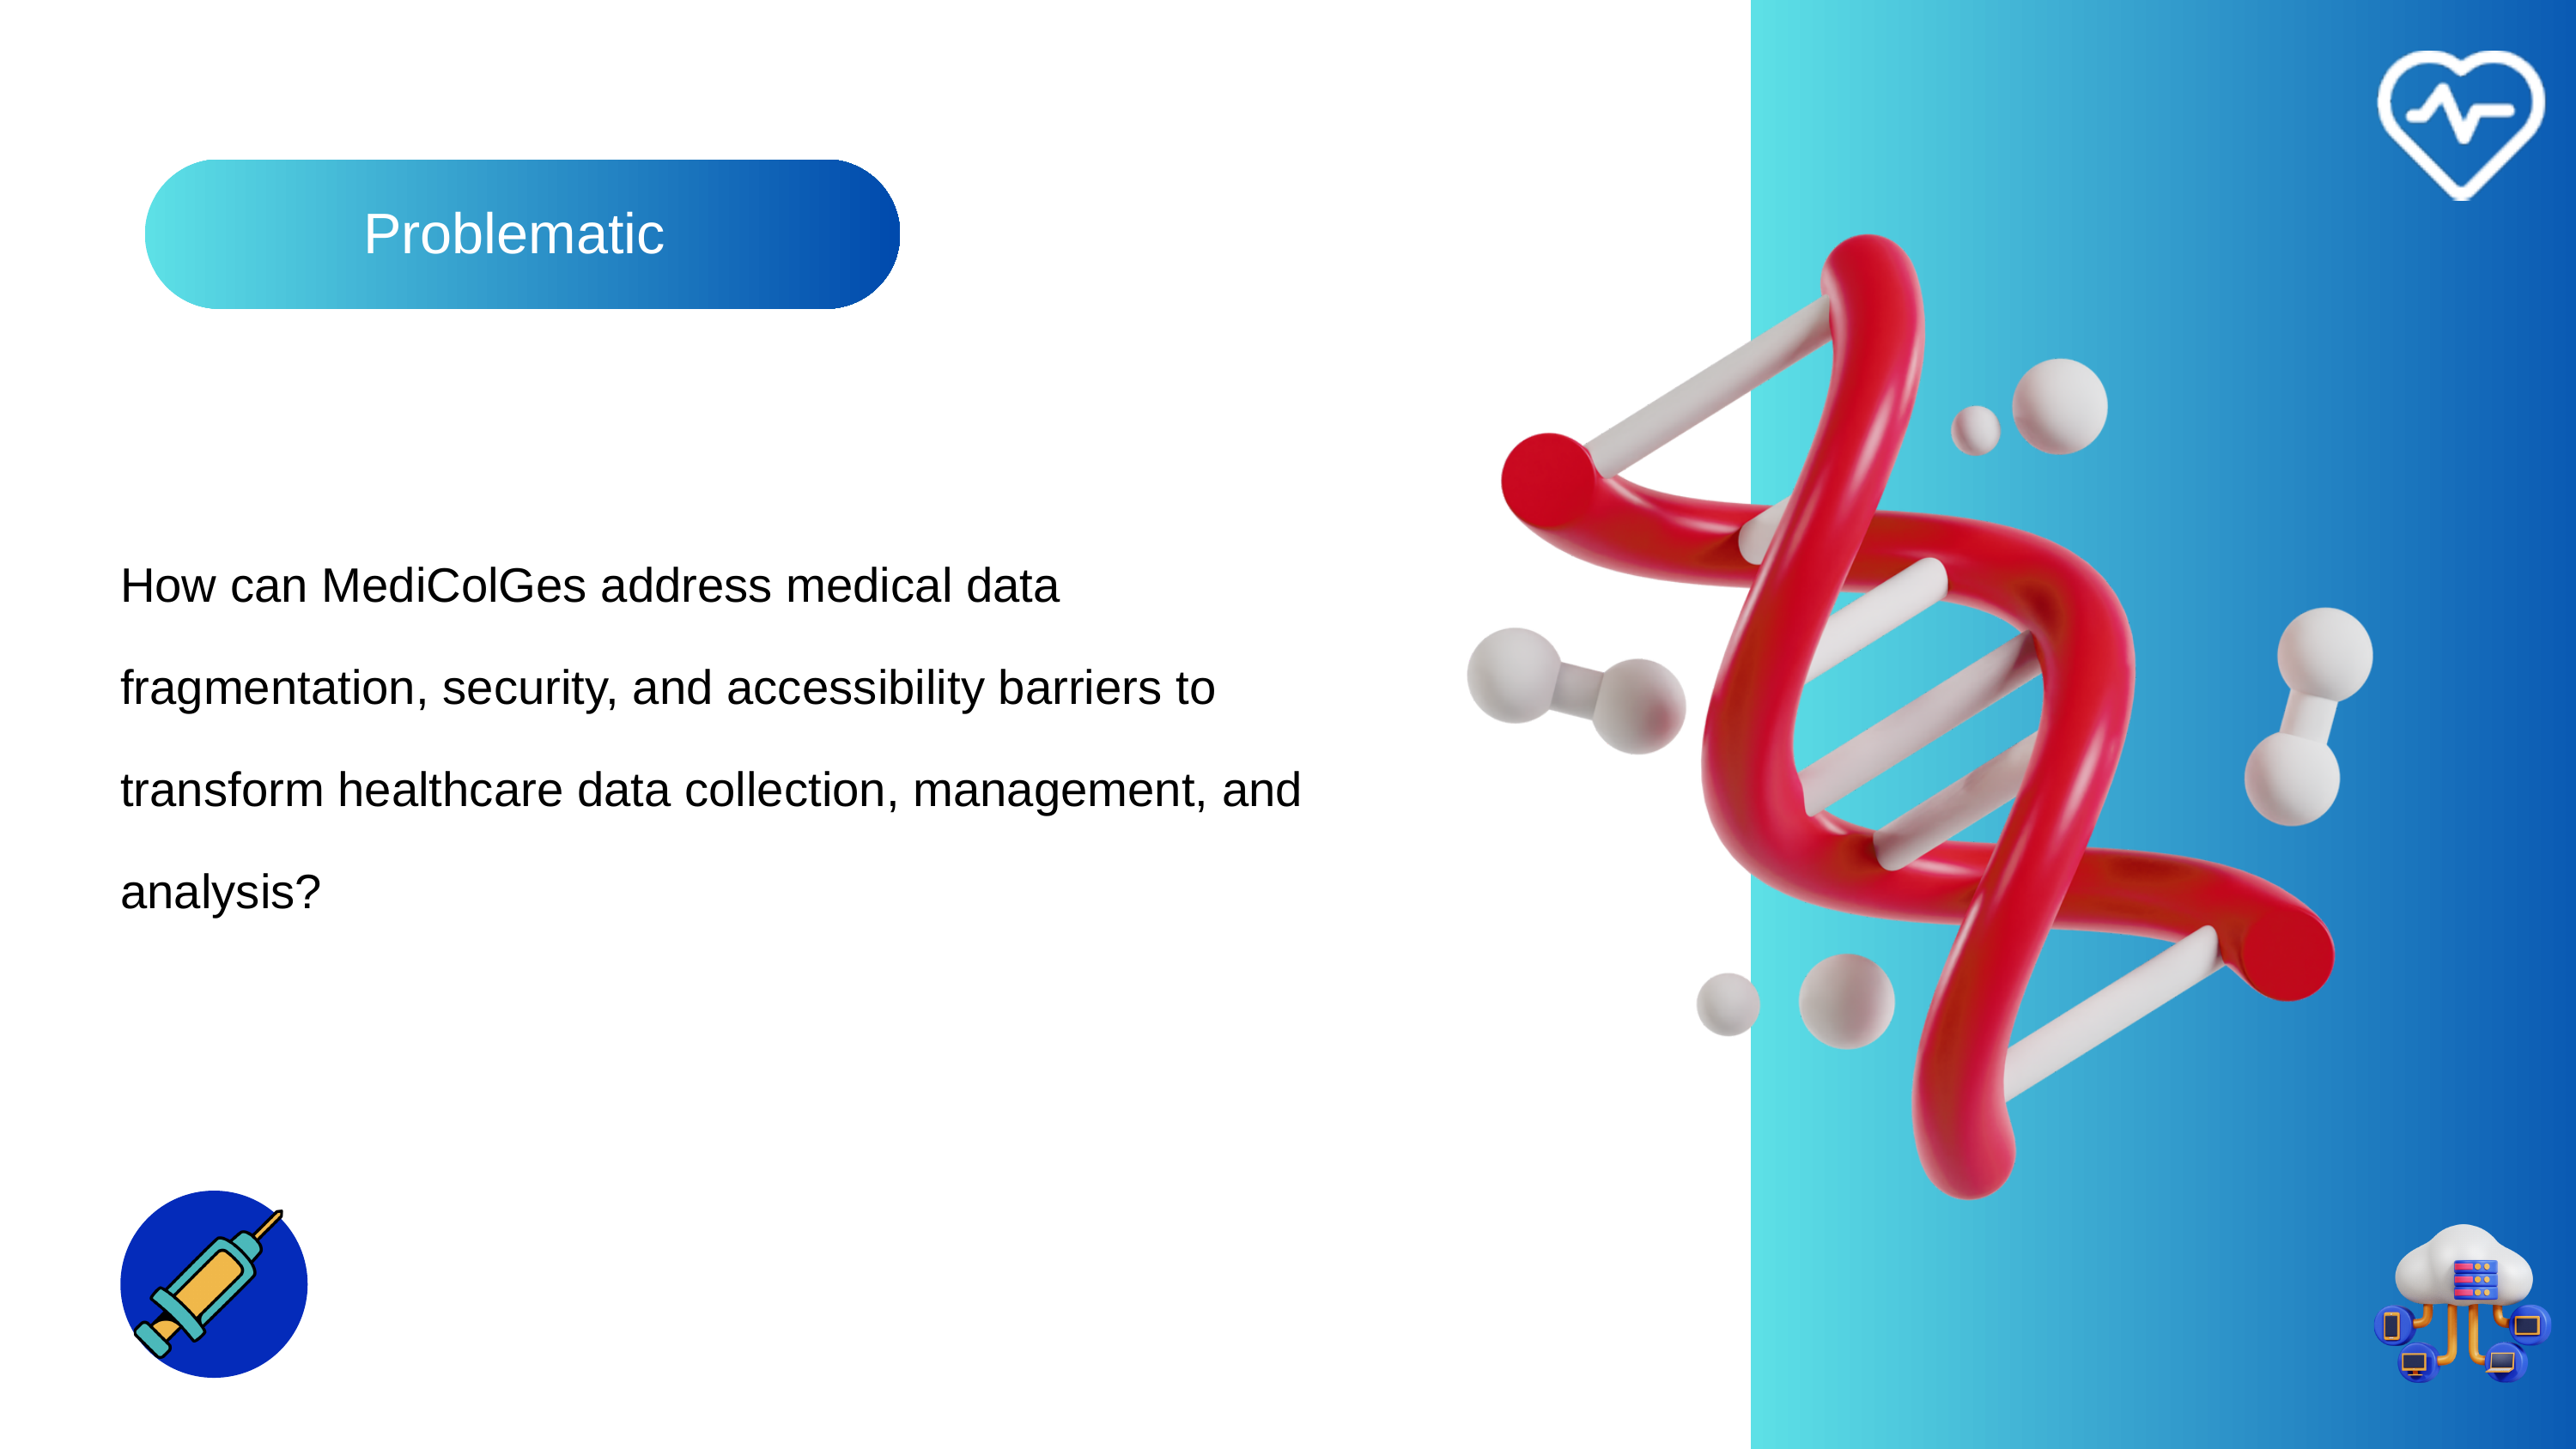

Problematic

How can MediColGes address medical data fragmentation, security, and accessibility barriers to transform healthcare data collection, management, and analysis?